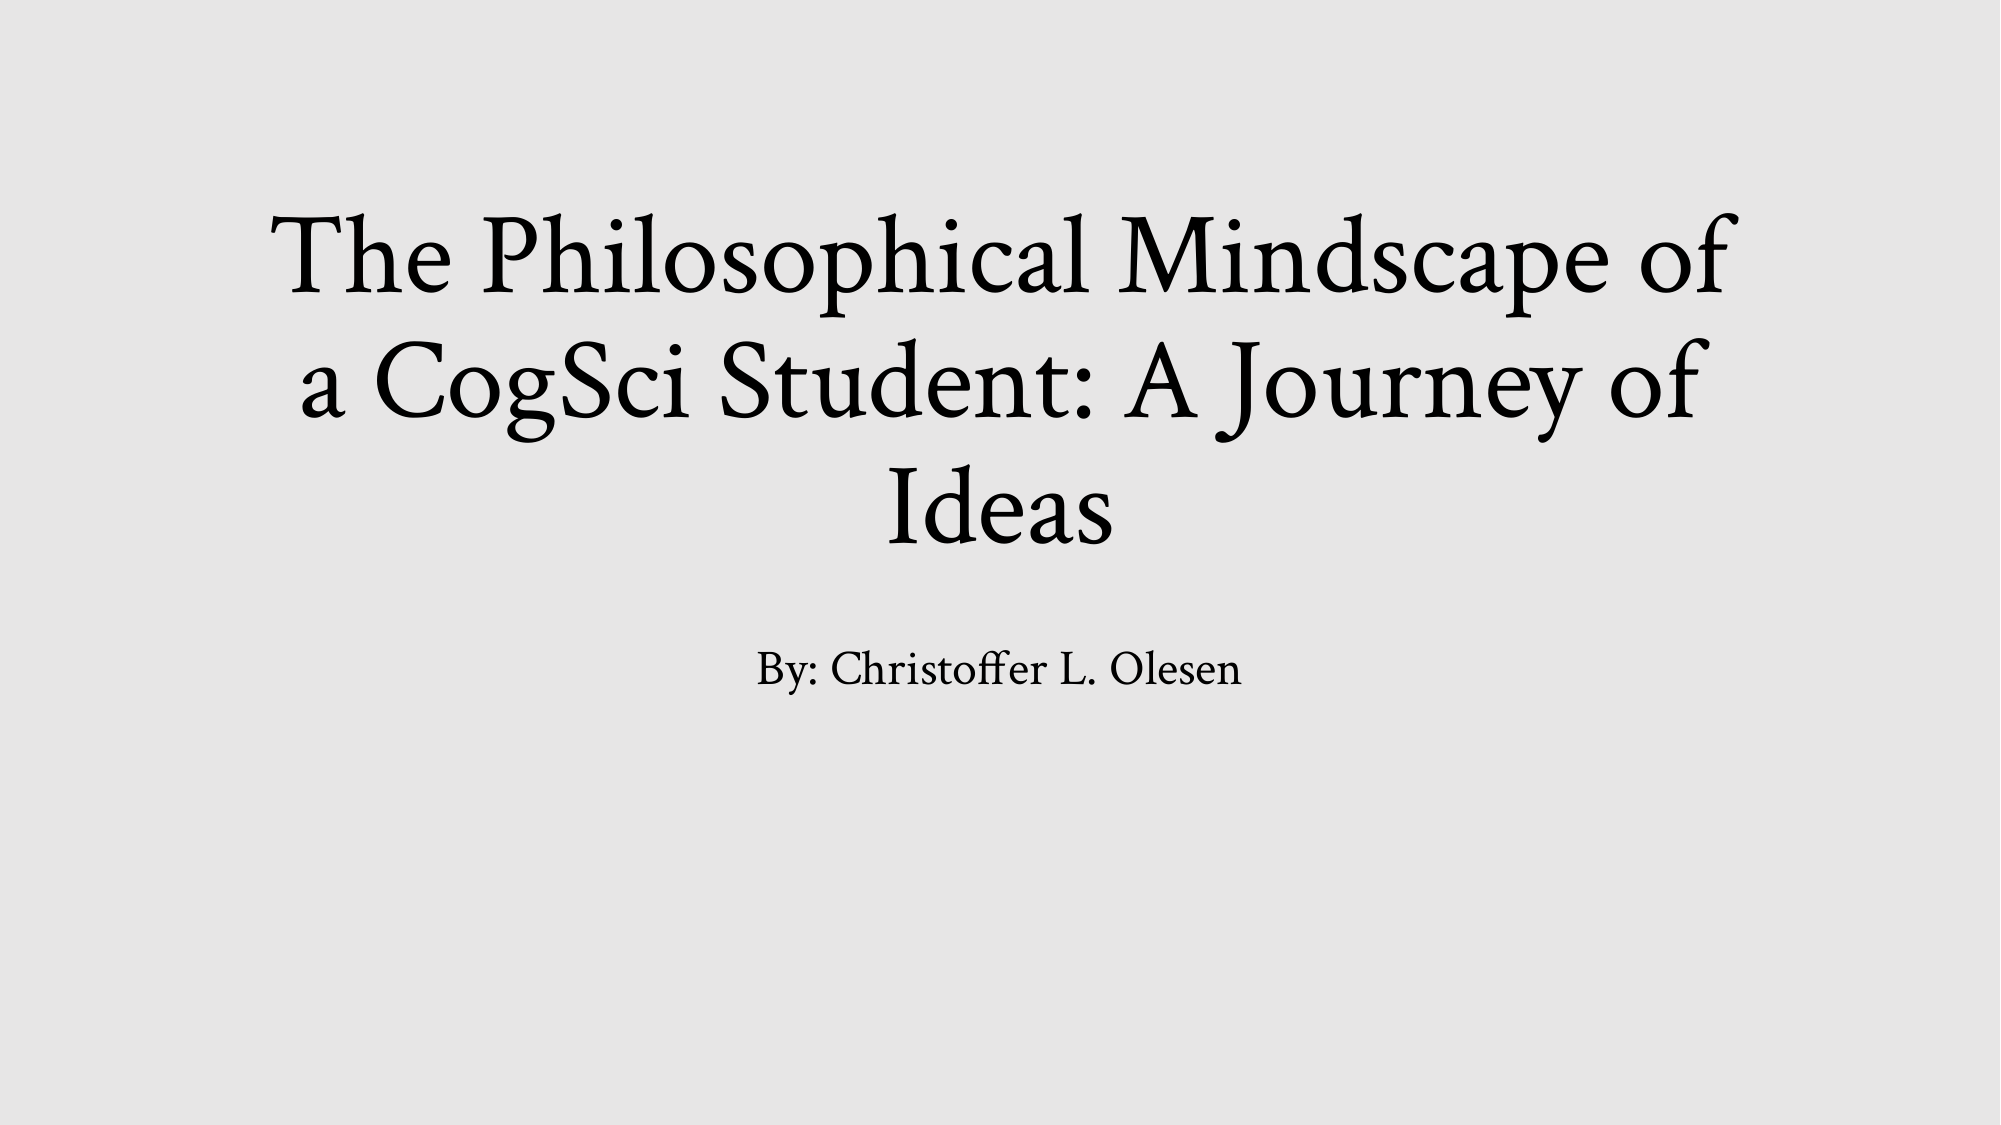

# The Philosophical Mindscape of a CogSci Student: A Journey of Ideas
By: Christoffer L. Olesen